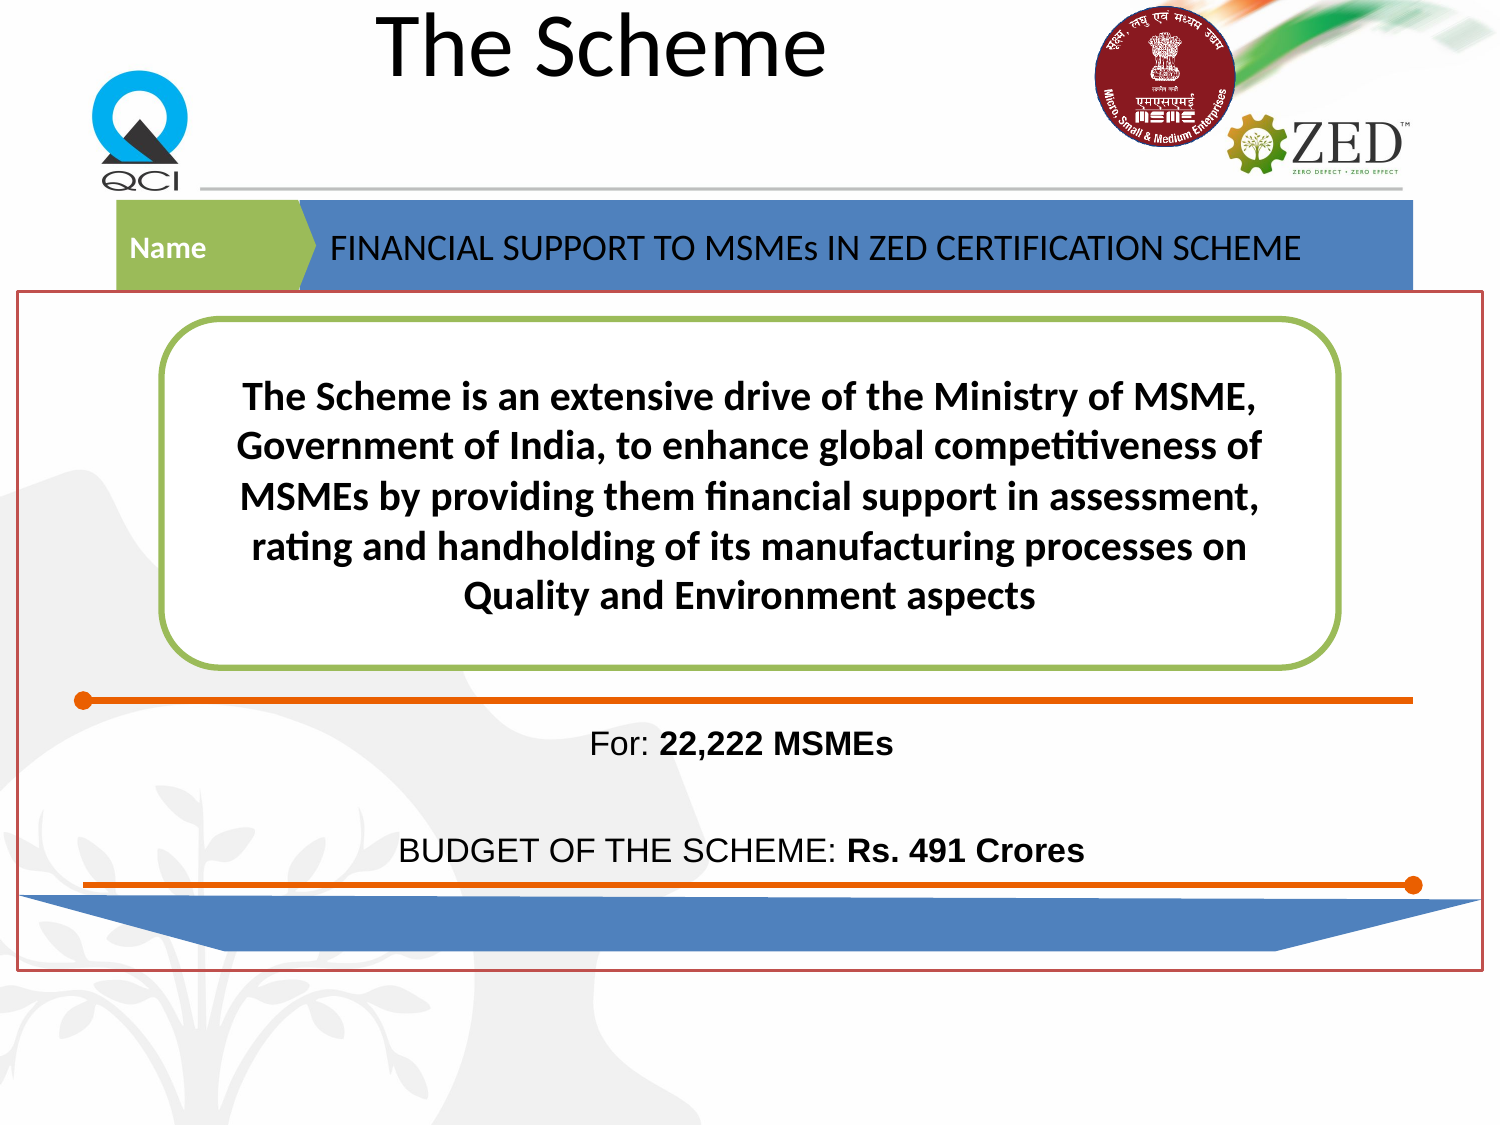

# The Scheme

Name
FINANCIAL SUPPORT TO MSMEs IN ZED CERTIFICATION SCHEME

The Scheme is an extensive drive of the Ministry of MSME, Government of India, to enhance global competitiveness of MSMEs by providing them financial support in assessment, rating and handholding of its manufacturing processes on Quality and Environment aspects
For: 22,222 MSMEs

BUDGET OF THE SCHEME: Rs. 491 Crores